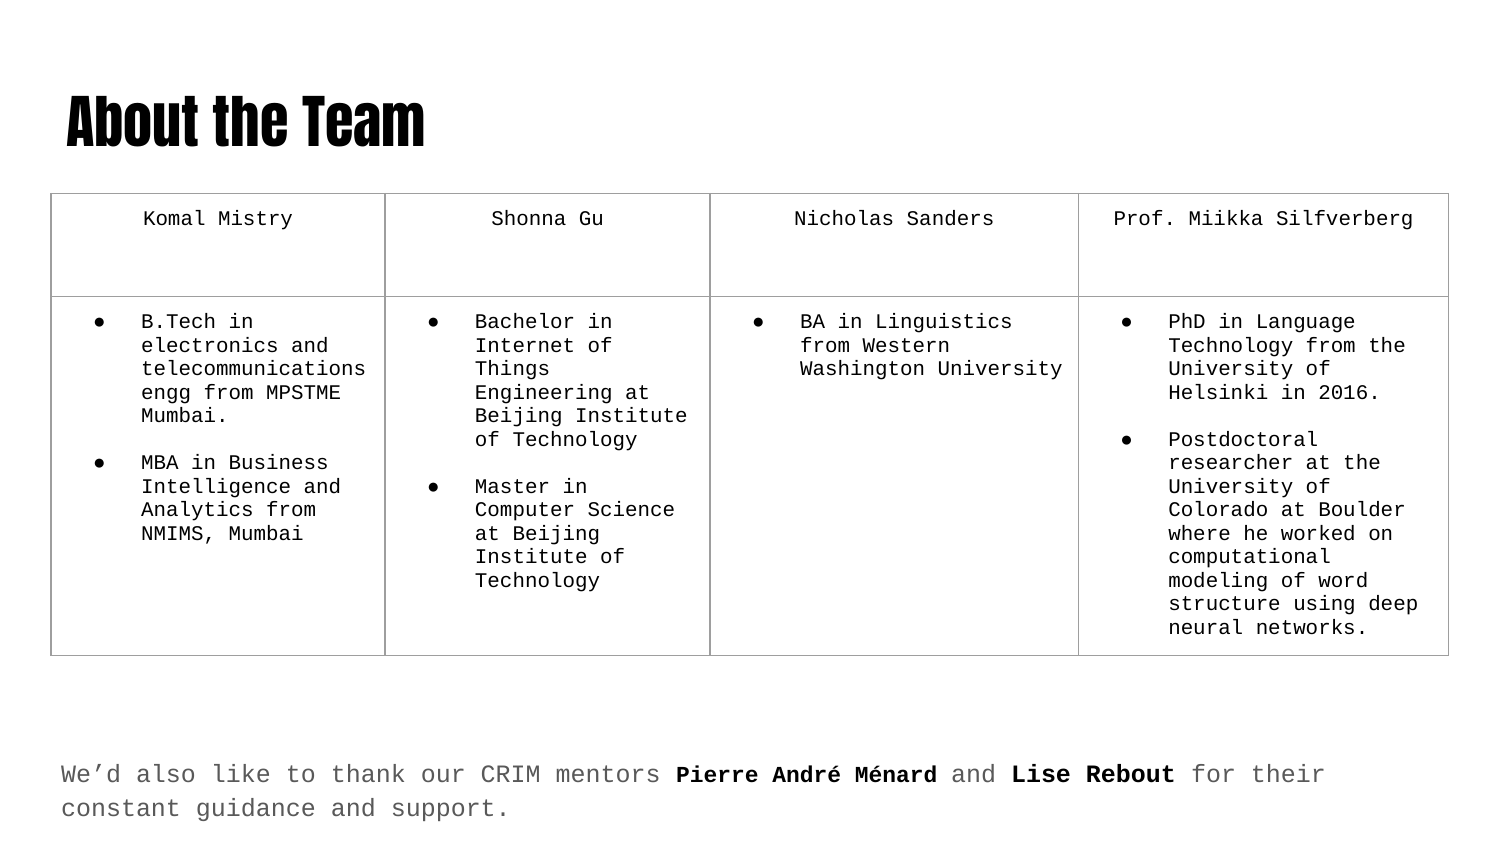

# About the Team
| Komal Mistry | Shonna Gu | Nicholas Sanders | Prof. Miikka Silfverberg |
| --- | --- | --- | --- |
| B.Tech in electronics and telecommunications engg from MPSTME Mumbai. MBA in Business Intelligence and Analytics from NMIMS, Mumbai | Bachelor in Internet of Things Engineering at Beijing Institute of Technology Master in Computer Science at Beijing Institute of Technology | BA in Linguistics from Western Washington University | PhD in Language Technology from the University of Helsinki in 2016. Postdoctoral researcher at the University of Colorado at Boulder where he worked on computational modeling of word structure using deep neural networks. |
We’d also like to thank our CRIM mentors Pierre André Ménard and Lise Rebout for their constant guidance and support.